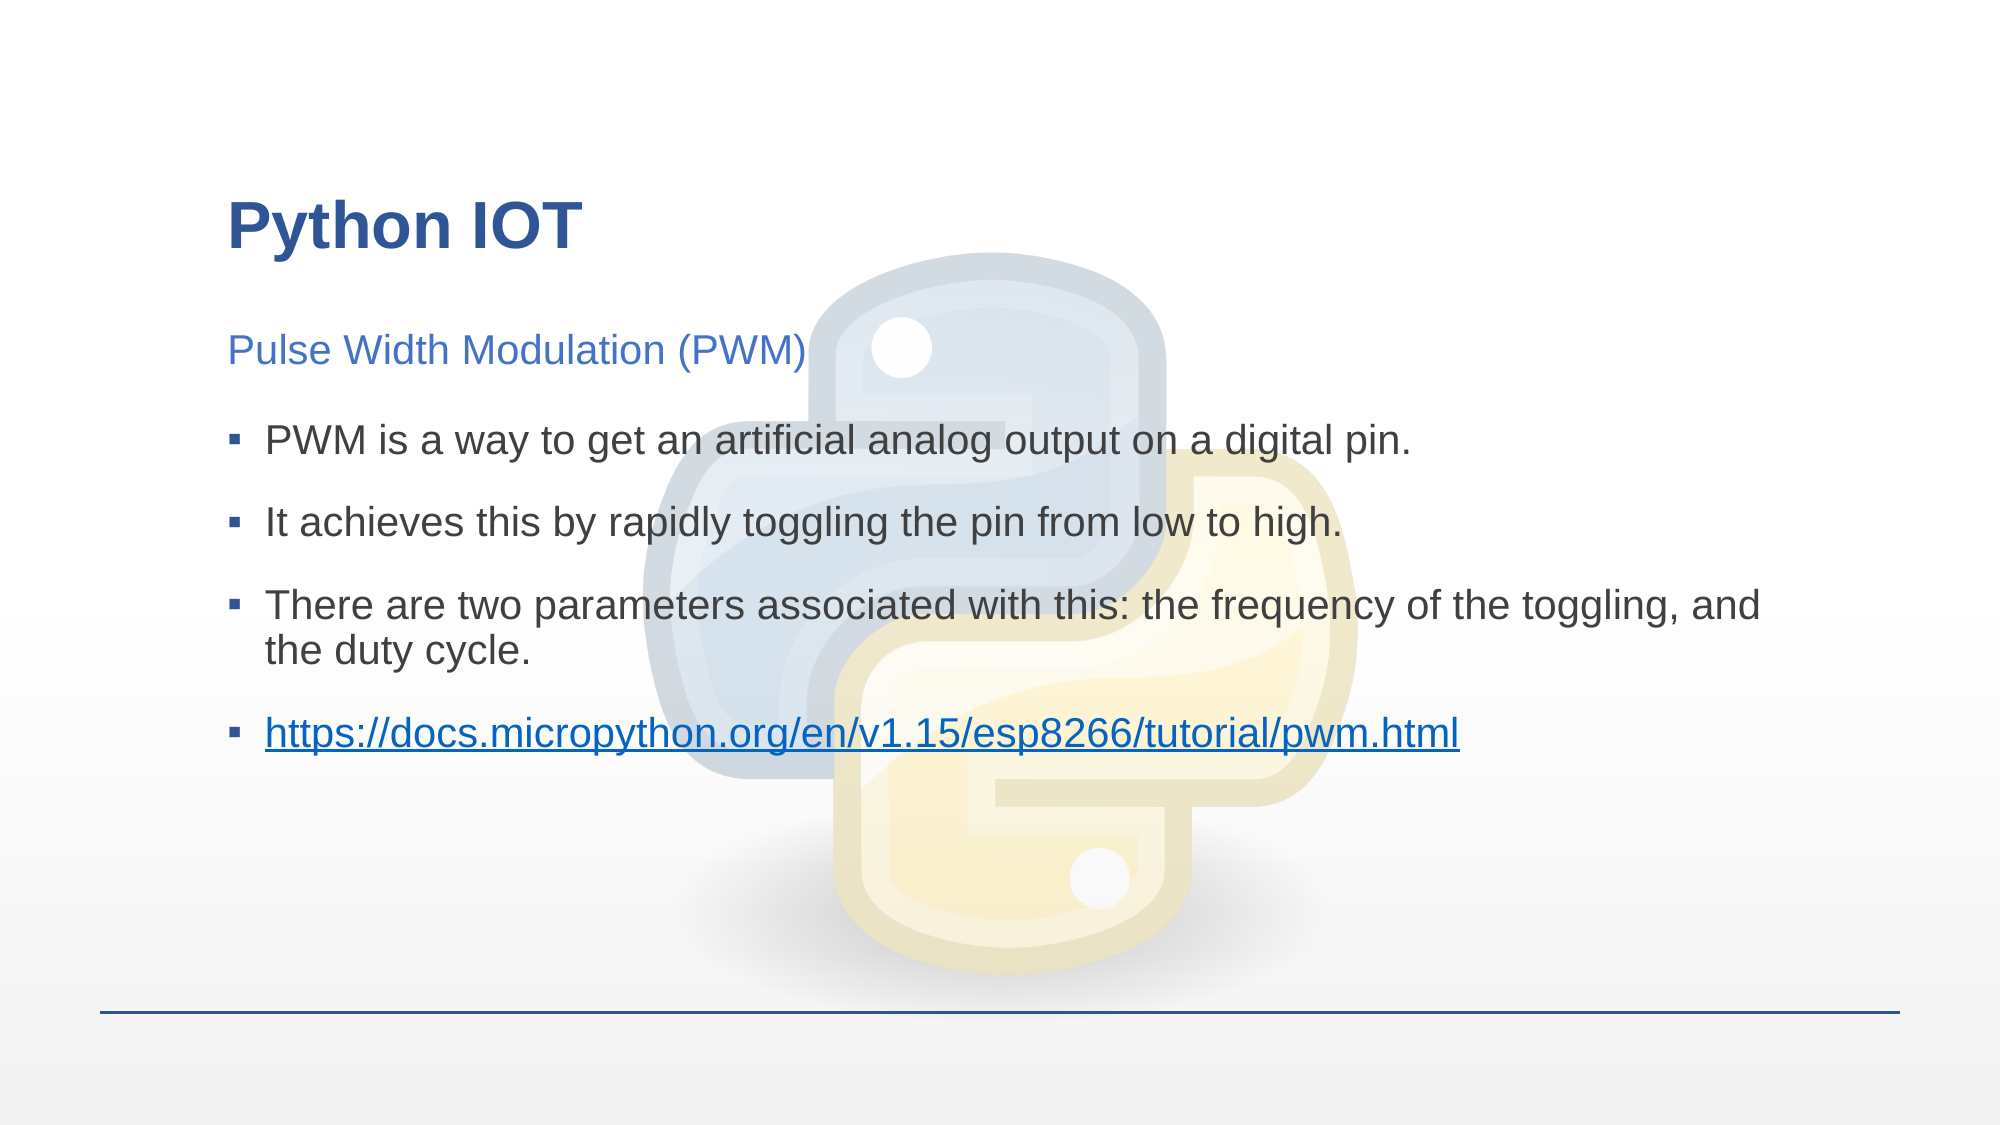

# Python IOT
Pulse Width Modulation (PWM)
PWM is a way to get an artificial analog output on a digital pin.
It achieves this by rapidly toggling the pin from low to high.
There are two parameters associated with this: the frequency of the toggling, and the duty cycle.
https://docs.micropython.org/en/v1.15/esp8266/tutorial/pwm.html